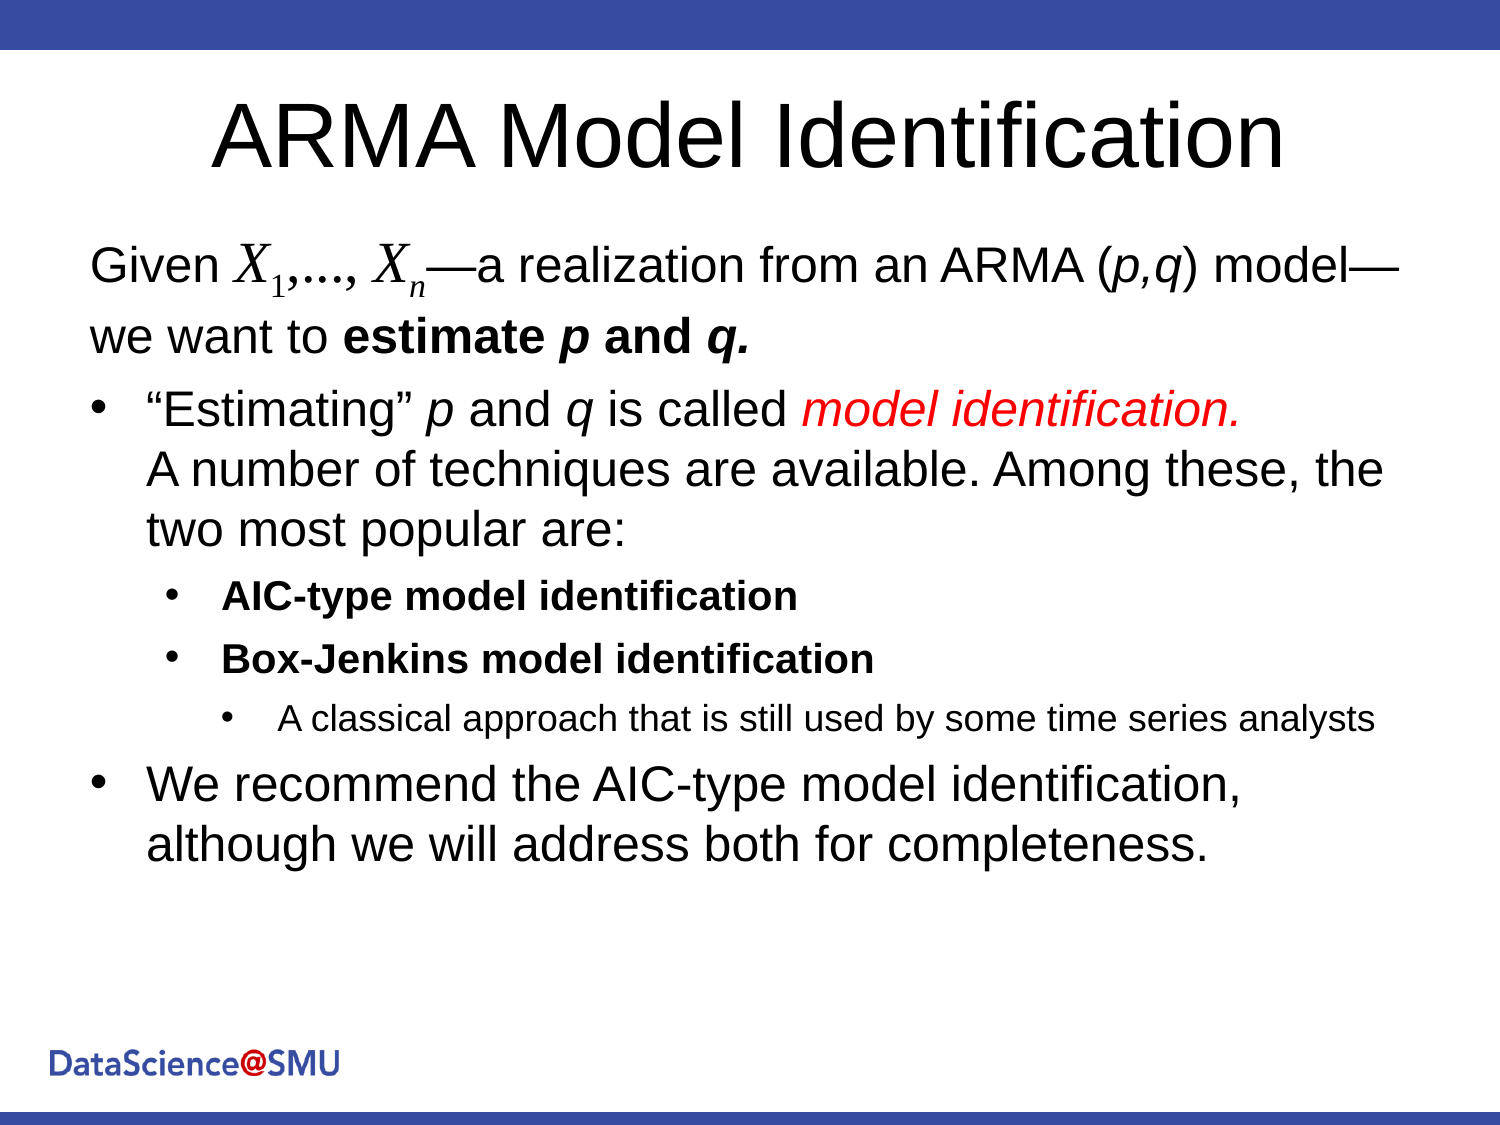

# ARMA Model Identification
Given X1,..., Xn—a realization from an ARMA (p,q) model—we want to estimate p and q.
“Estimating” p and q is called model identification.
A number of techniques are available. Among these, the two most popular are:
AIC-type model identification
Box-Jenkins model identification
A classical approach that is still used by some time series analysts
We recommend the AIC-type model identification, although we will address both for completeness.